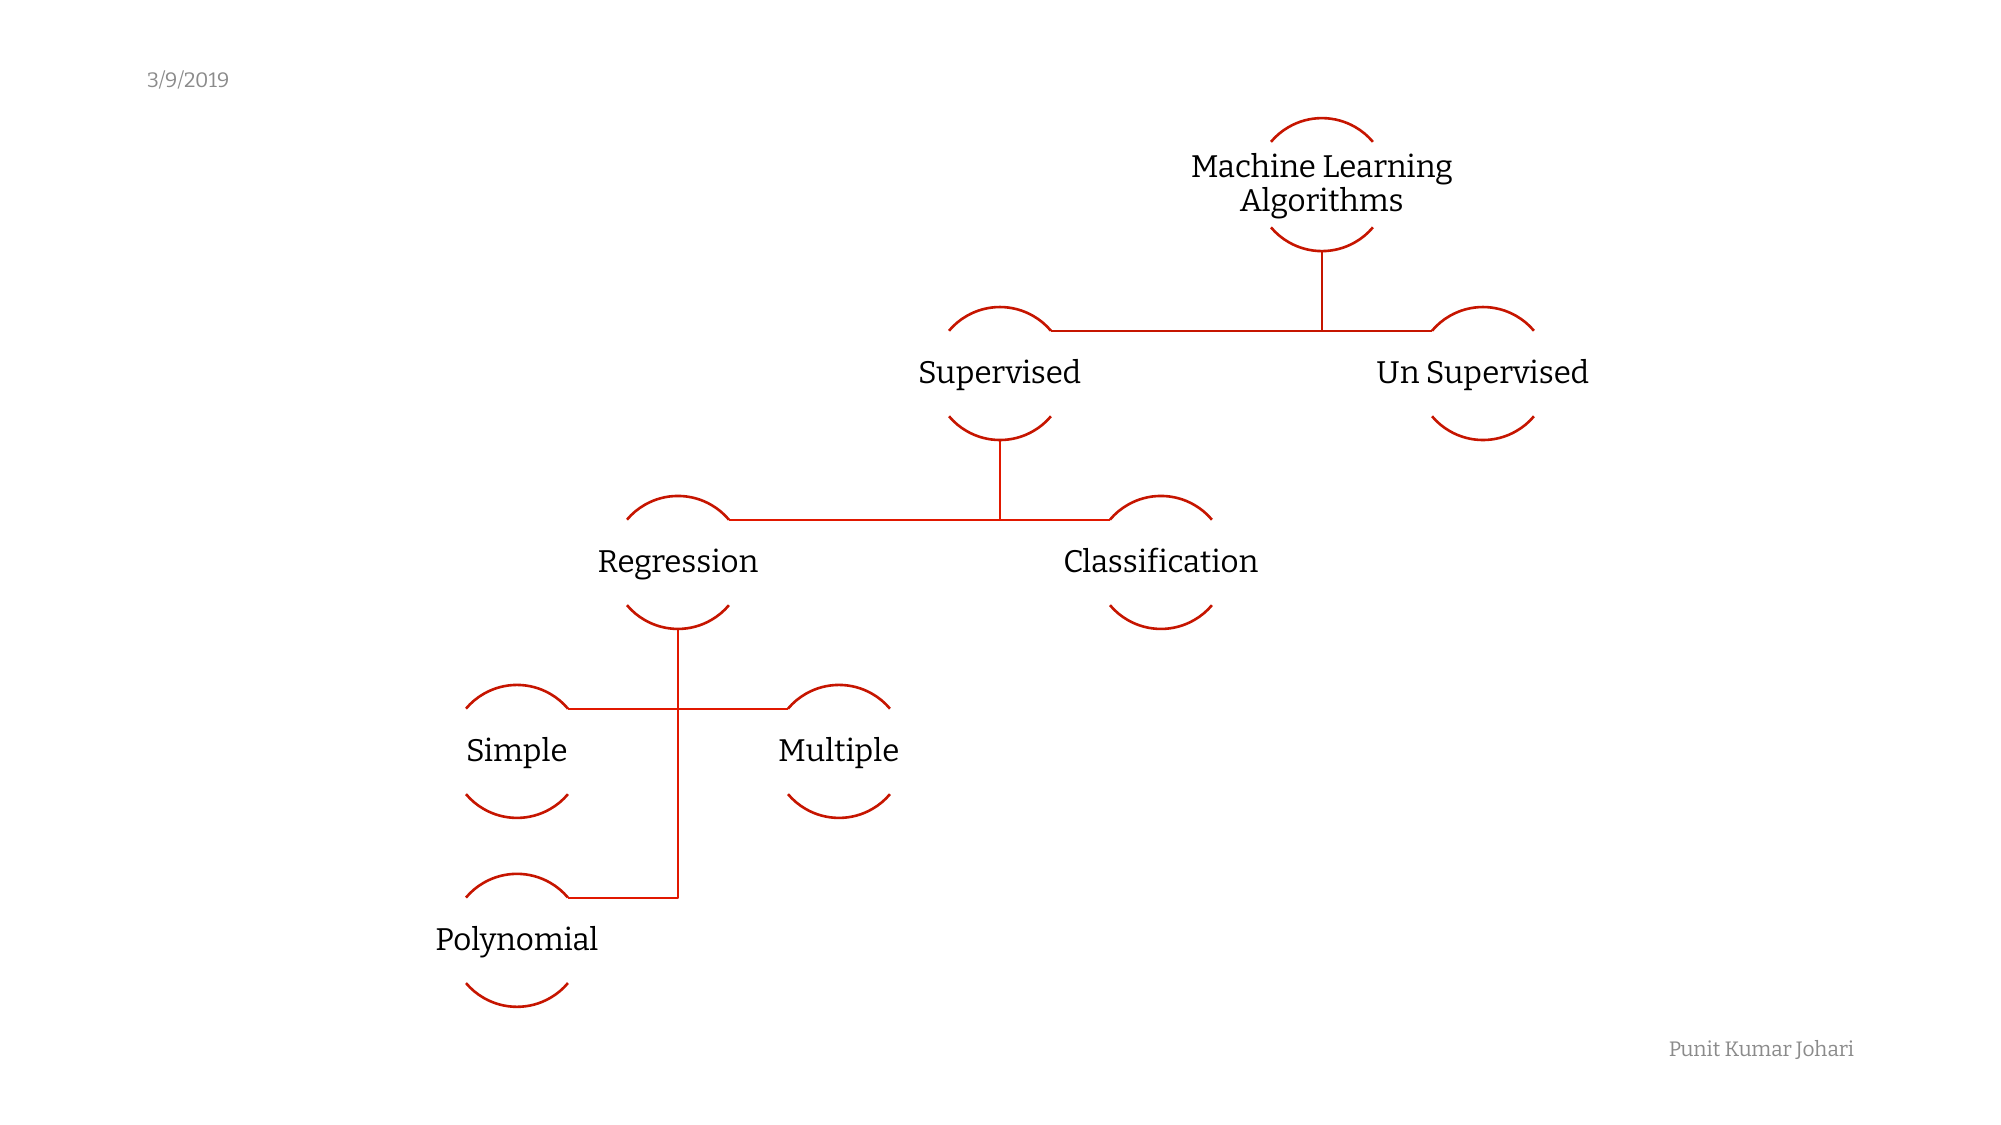

3/9/2019
Machine Learning Algorithms
Supervised
Regression
Simple
Multiple
Polynomial
Classification
Un Supervised
Punit Kumar Johari